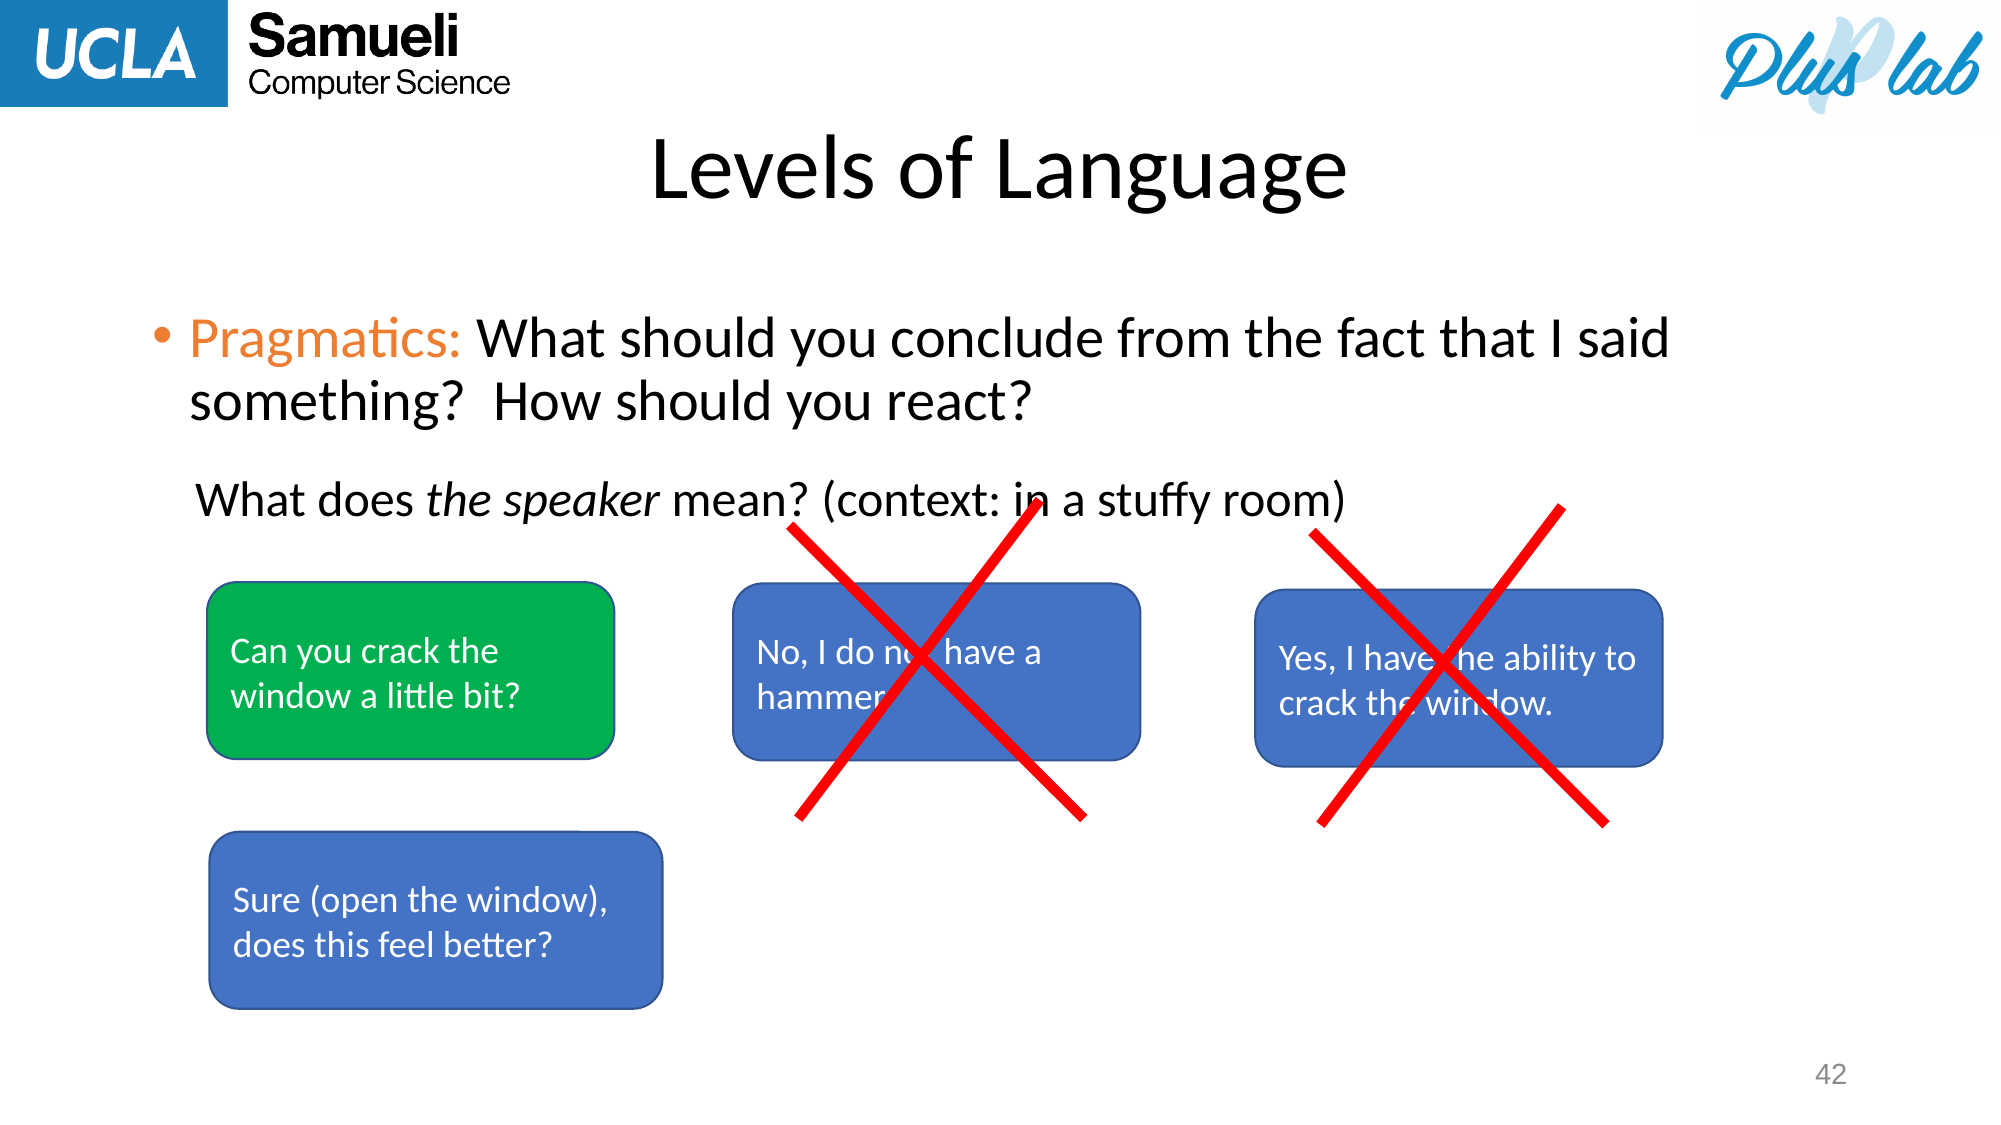

# Levels of Language
Pragmatics: What should you conclude from the fact that I said something?  How should you react?
What does the speaker mean? (context: in a stuffy room)
Can you crack the window a little bit?
No, I do not have a hammer.
Yes, I have the ability to crack the window.
Sure (open the window), does this feel better?
42